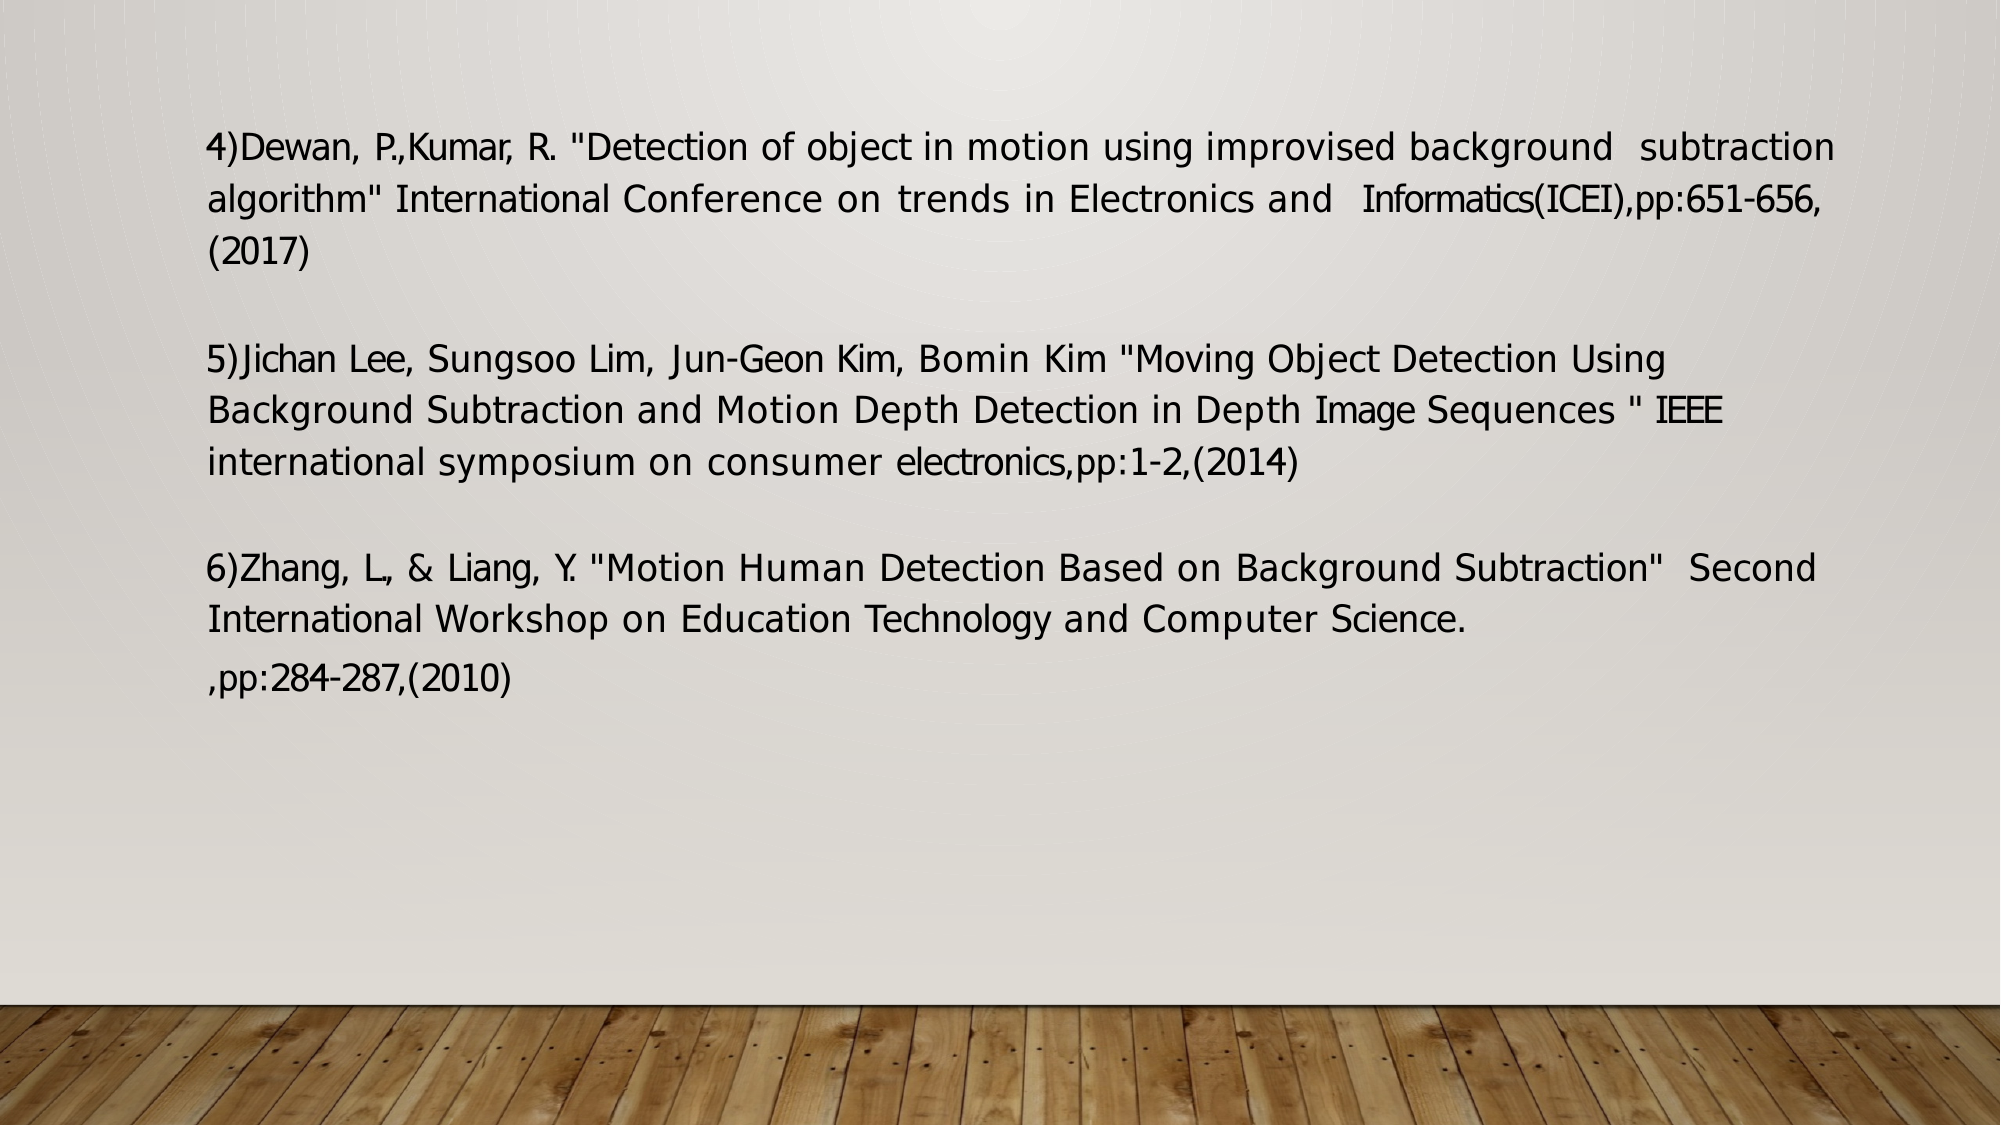

)Dewan, P.,Kumar, R. "Detection of object in motion using improvised background  subtraction algorithm" International Conference on trends in Electronics and  Informatics(ICEI),pp:651-656,(2017)

)Jichan Lee, Sungsoo Lim, Jun-Geon Kim, Bomin Kim "Moving Object Detection Using  Background Subtraction and Motion Depth Detection in Depth Image Sequences " IEEE  international symposium on consumer electronics,pp:1-2,(2014)

)Zhang, L., & Liang, Y. "Motion Human Detection Based on Background Subtraction"  Second International Workshop on Education Technology and Computer Science.
,pp:284-287,(2010)